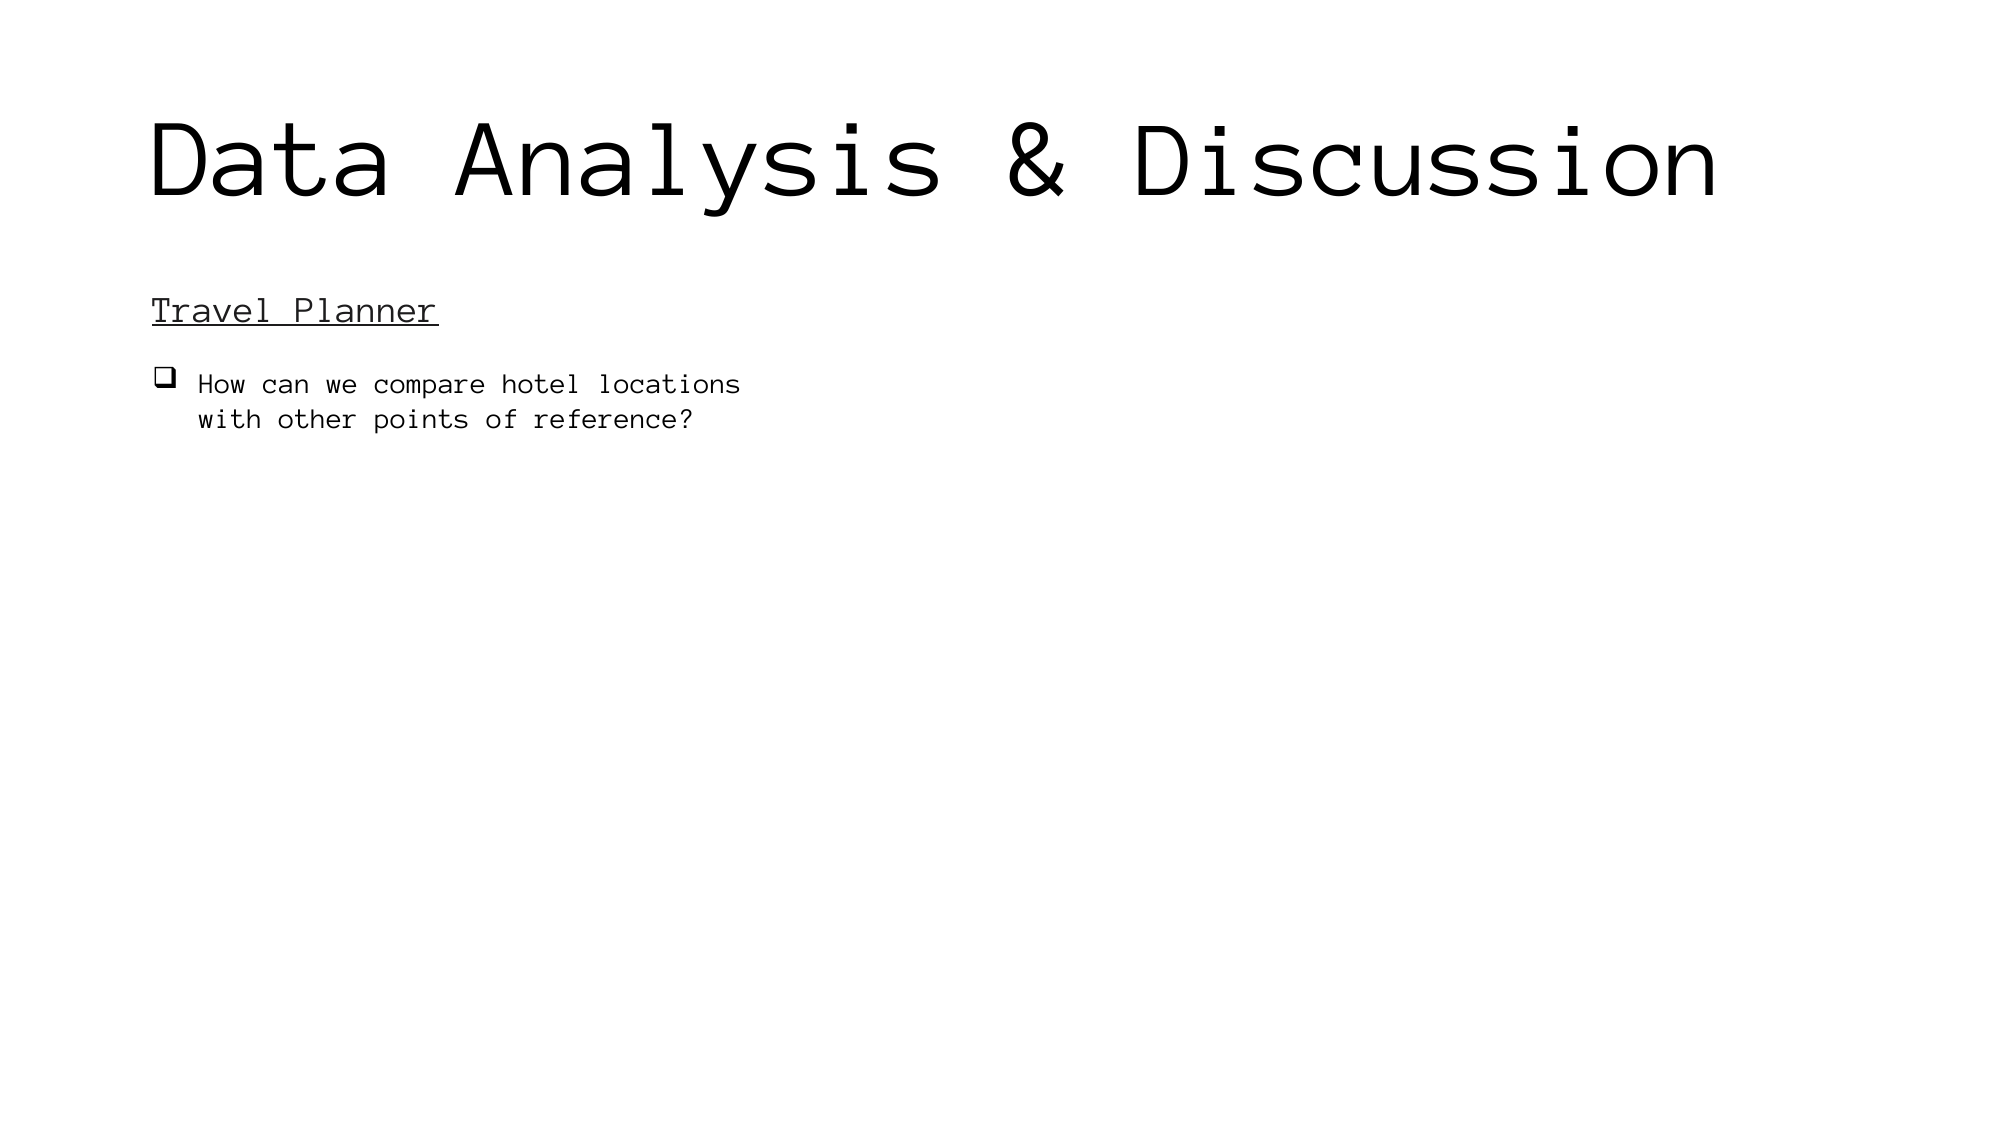

Data Analysis & Discussion
Travel Planner

How can we compare hotel locations with other points of reference?